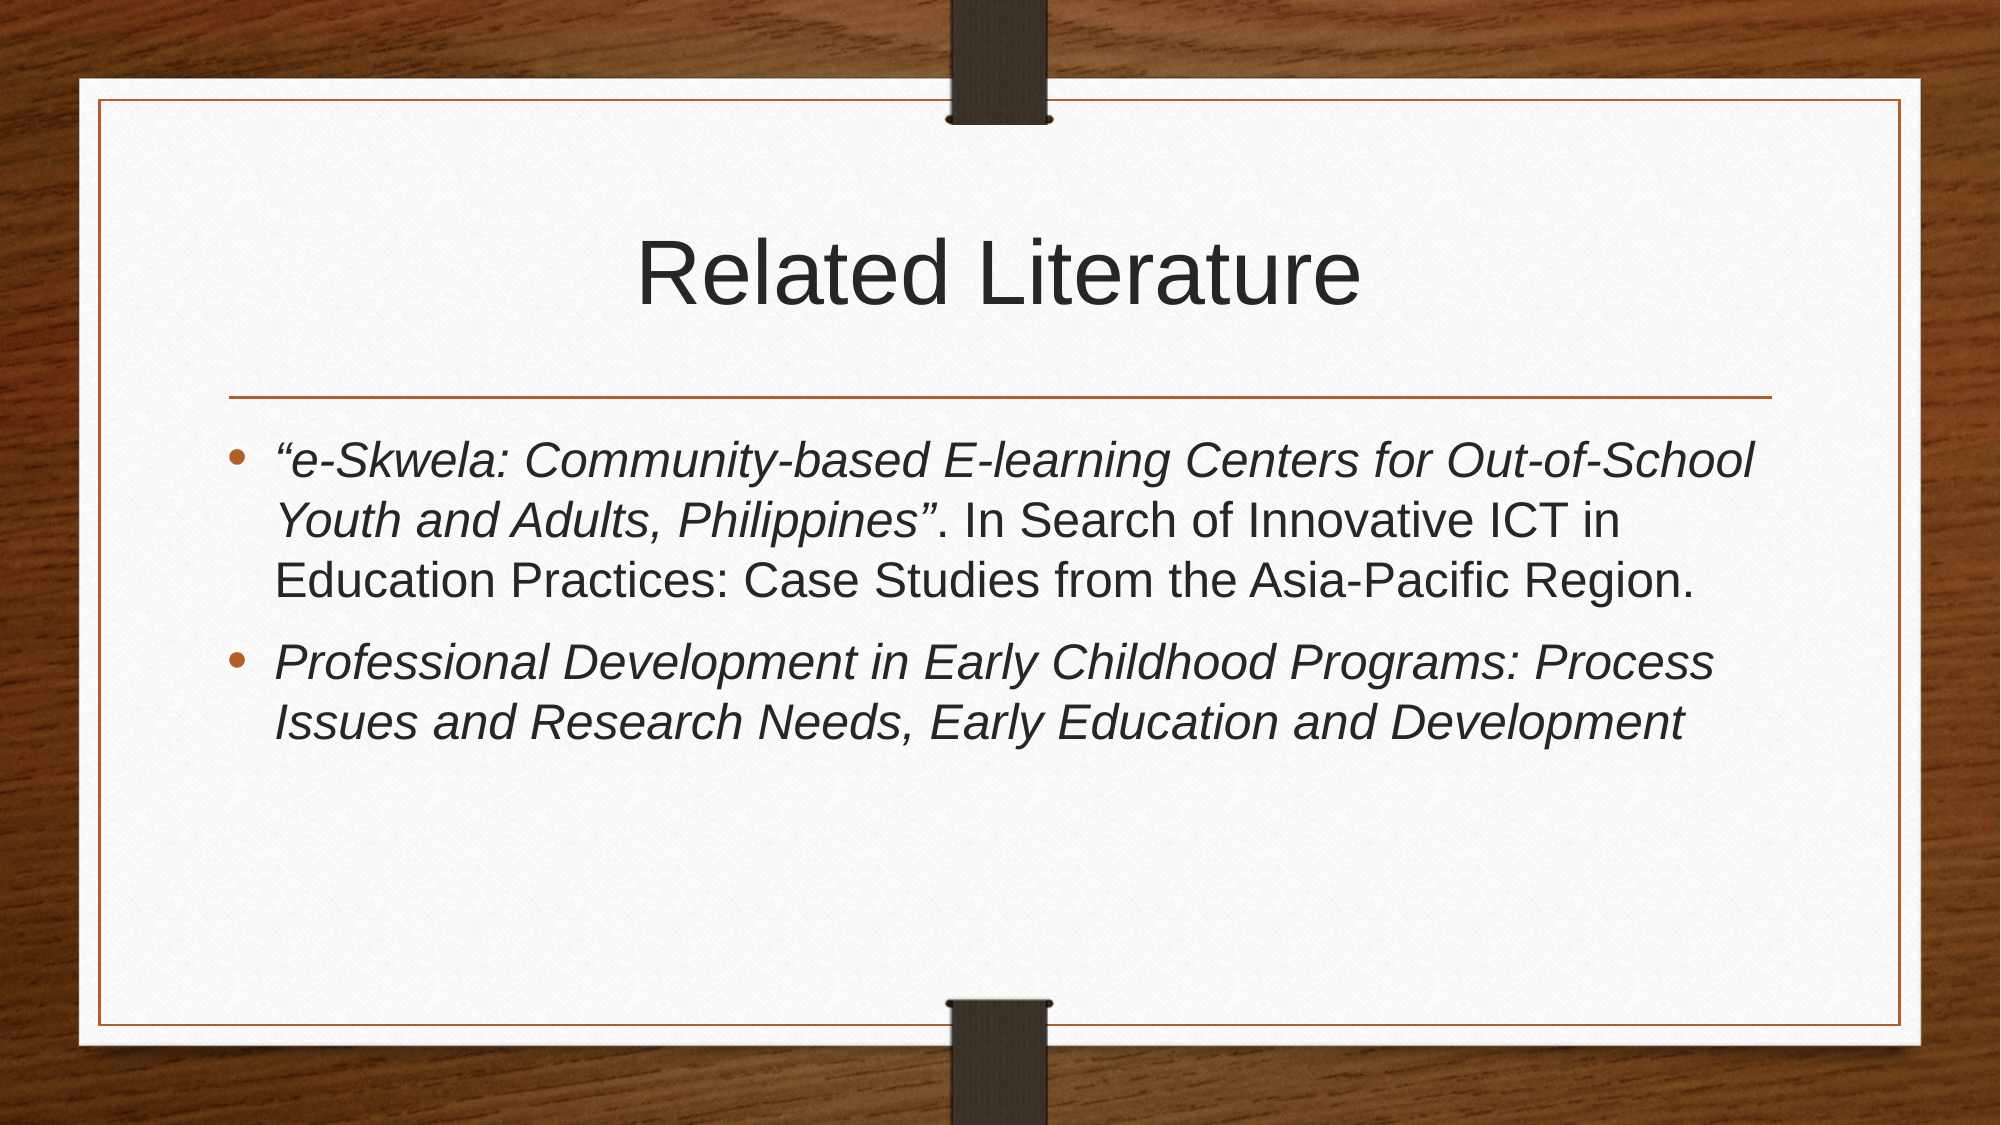

# Related Literature
“e-Skwela: Community-based E-learning Centers for Out-of-School Youth and Adults, Philippines”. In Search of Innovative ICT in Education Practices: Case Studies from the Asia-Pacific Region.
Professional Development in Early Childhood Programs: Process Issues and Research Needs, Early Education and Development